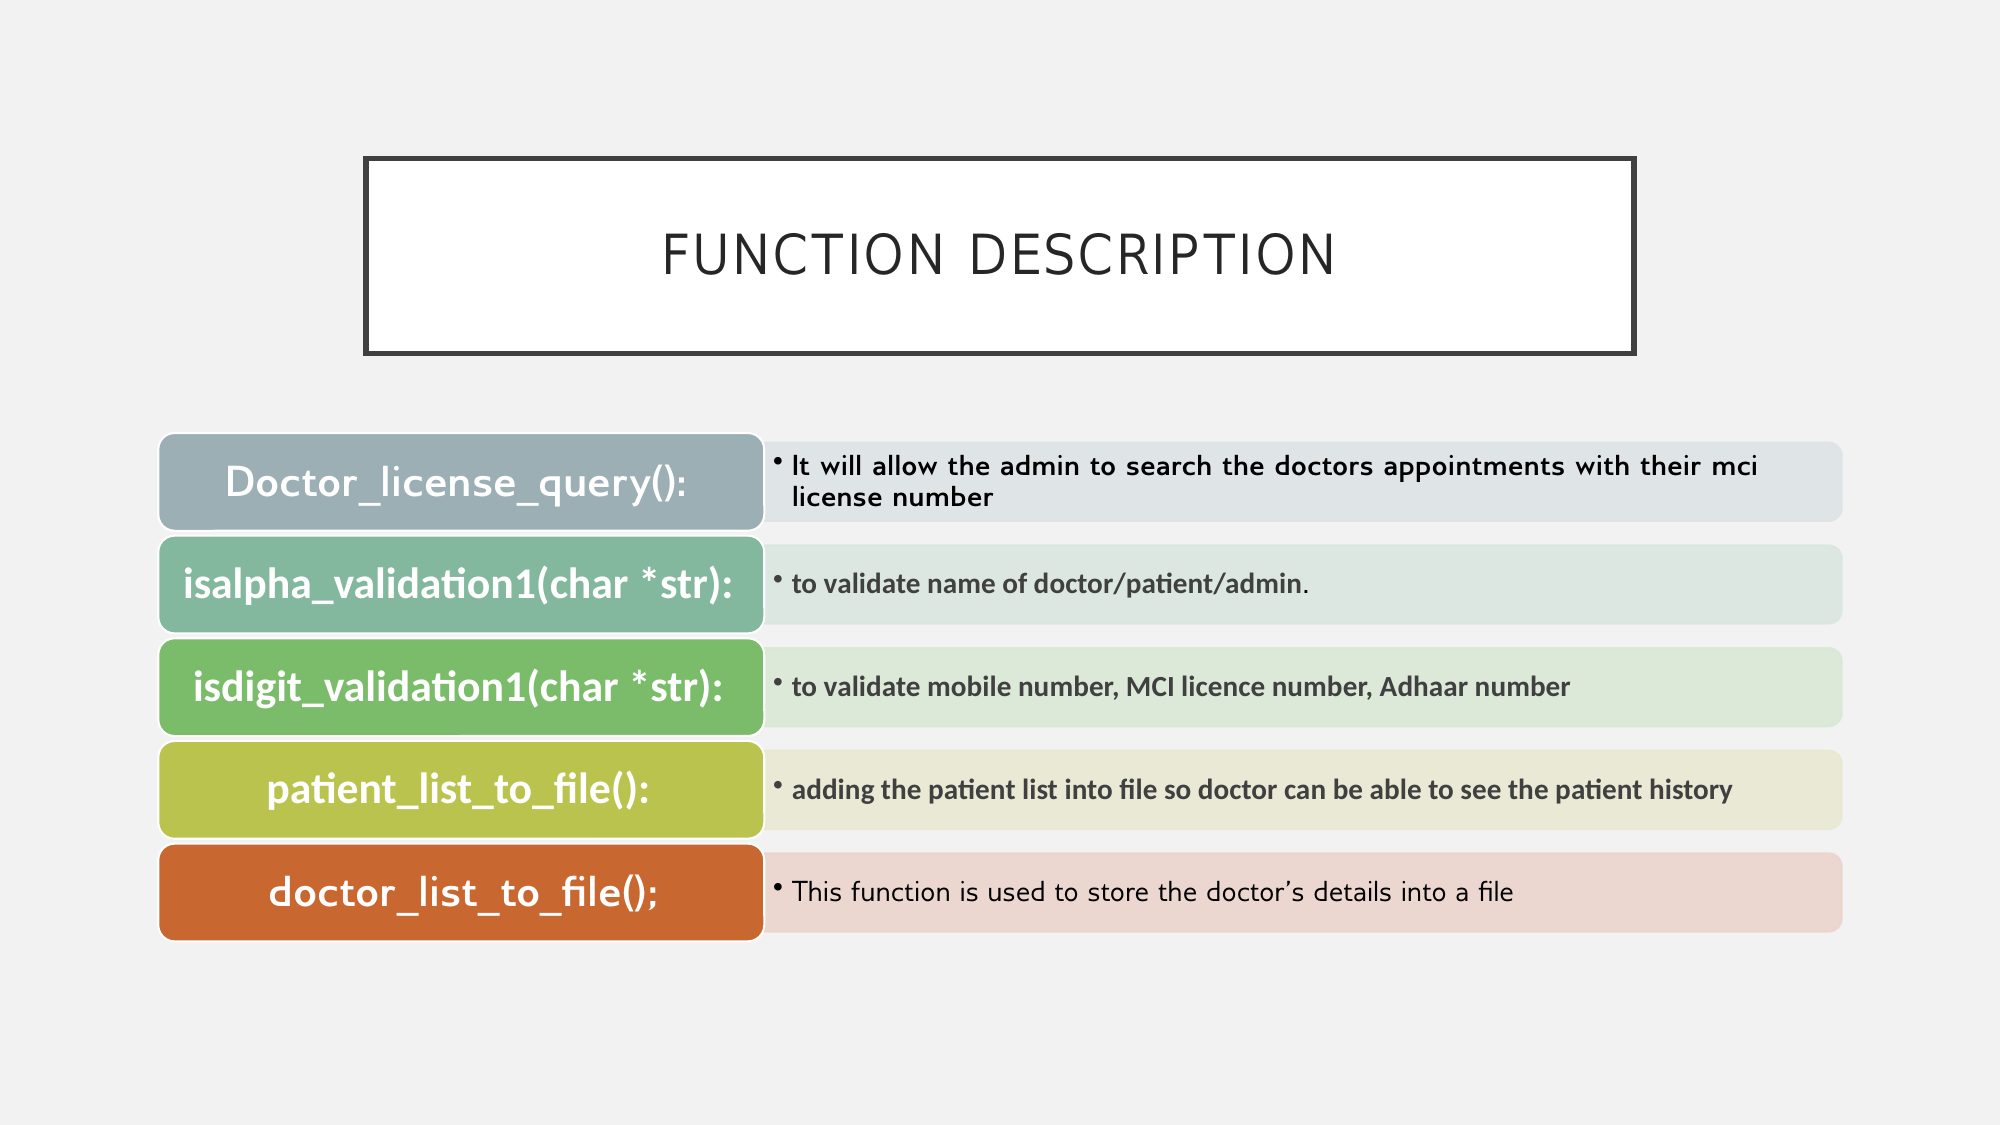

# Function description
It will allow the admin to search the doctors appointments with their mci license number
Doctor_license_query():
to validate name of doctor/patient/admin.
isalpha_validation1(char *str):
to validate mobile number, MCI licence number, Adhaar number
isdigit_validation1(char *str):
adding the patient list into file so doctor can be able to see the patient history
patient_list_to_file():
This function is used to store the doctor’s details into a file
doctor_list_to_file();